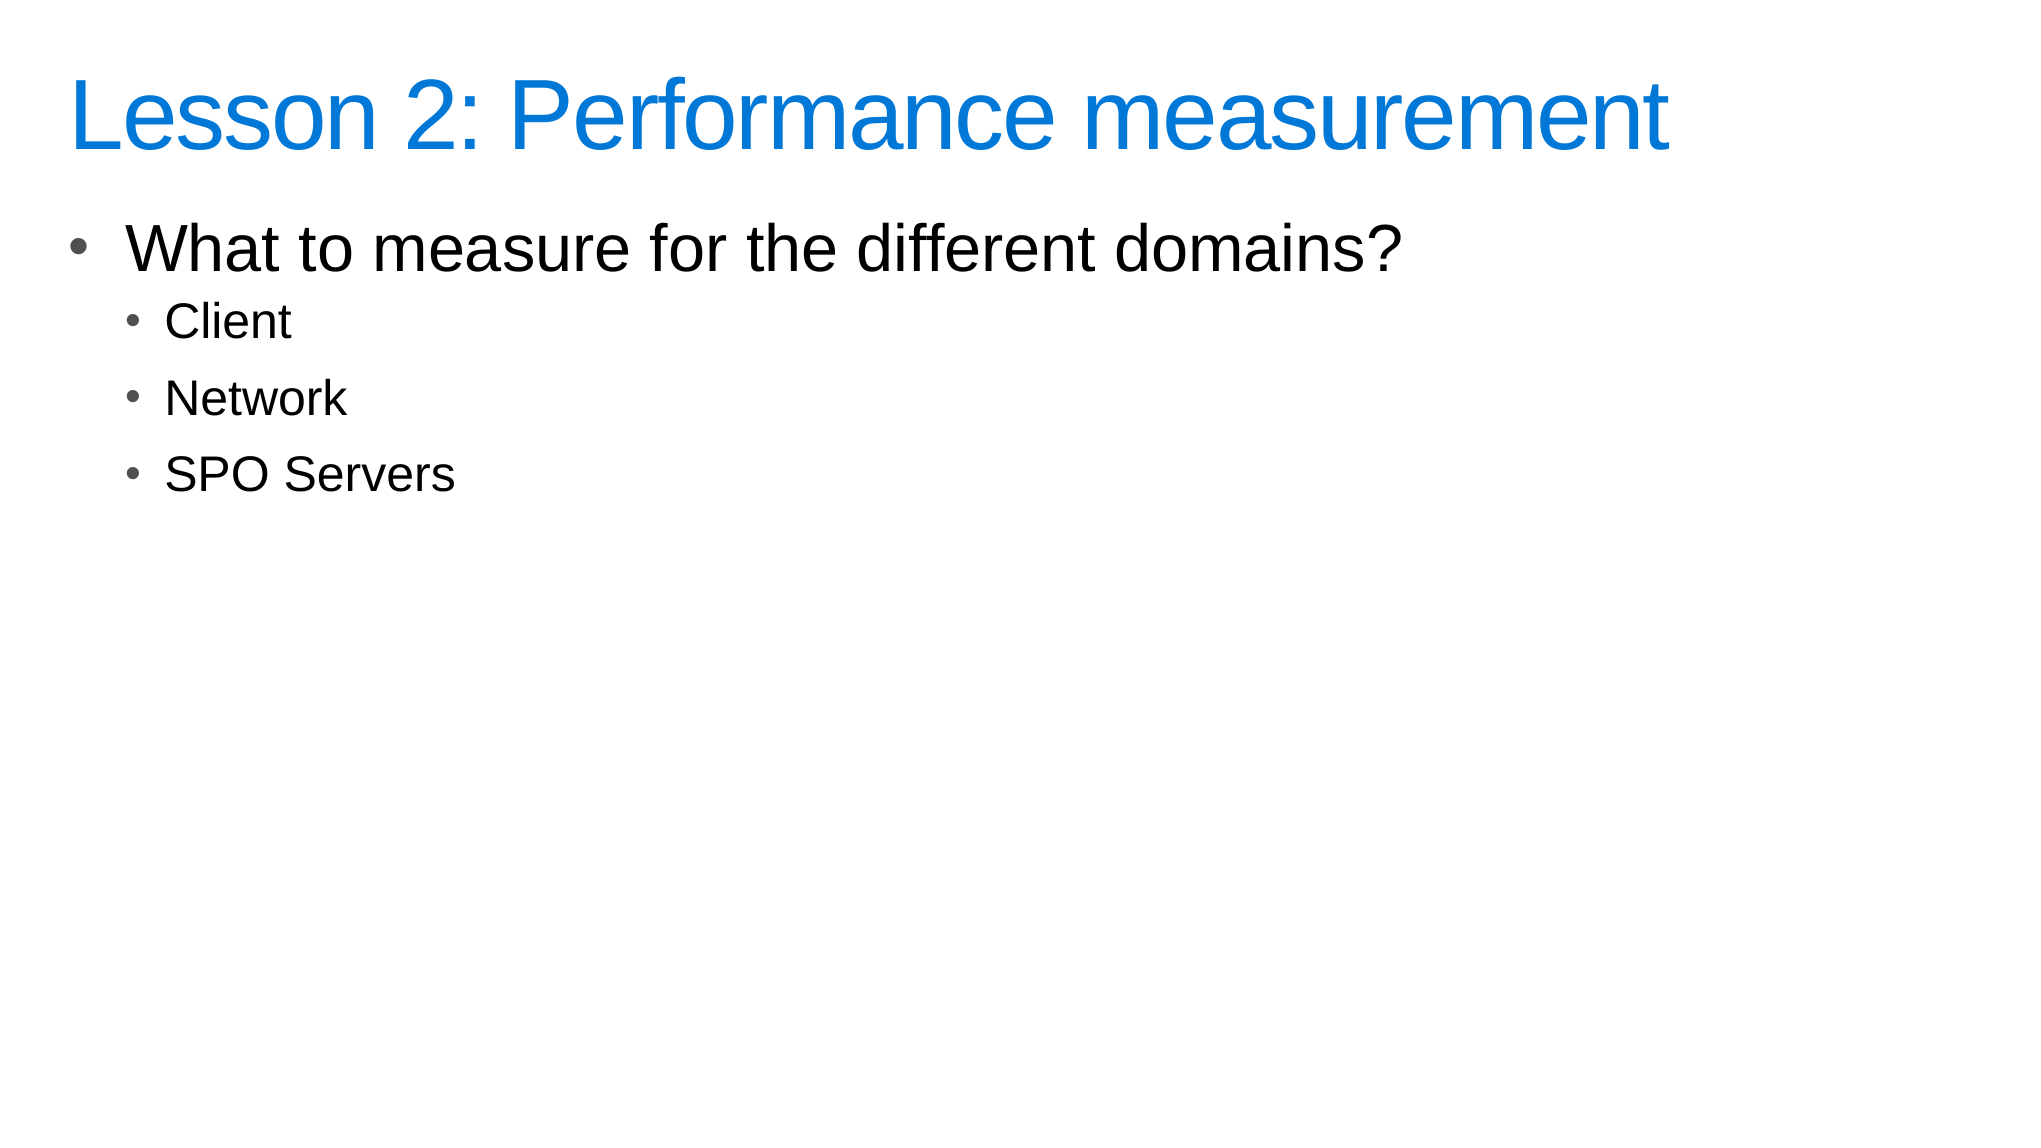

# Lesson 2: Performance measurement
What to measure for the different domains?
Client
Network
SPO Servers